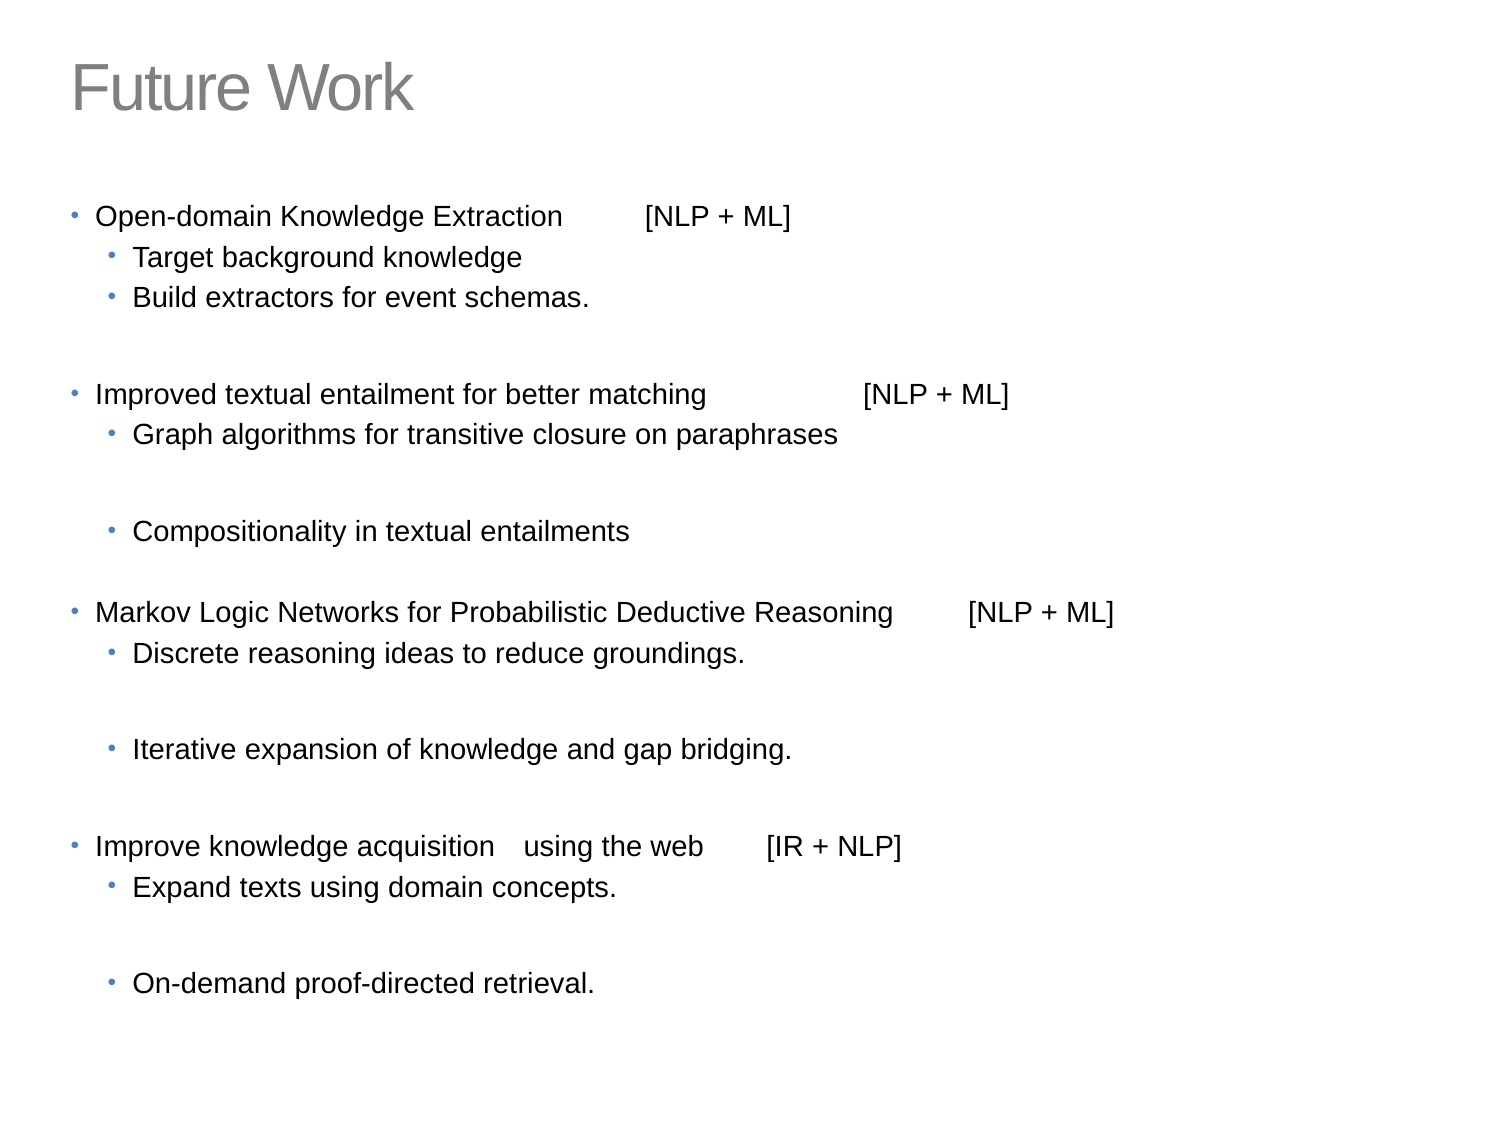

# Future Work
Open-domain Knowledge Extraction				   [NLP + ML]
Target background knowledge
Build extractors for event schemas.

Improved textual entailment for better matching 	    	    [NLP + ML]
Graph algorithms for transitive closure on paraphrases

Compositionality in textual entailments

Markov Logic Networks for Probabilistic Deductive Reasoning    	    [NLP + ML]
Discrete reasoning ideas to reduce groundings.

Iterative expansion of knowledge and gap bridging.

Improve knowledge acquisition	 using the web		     [IR + NLP]
Expand texts using domain concepts.

On-demand proof-directed retrieval.